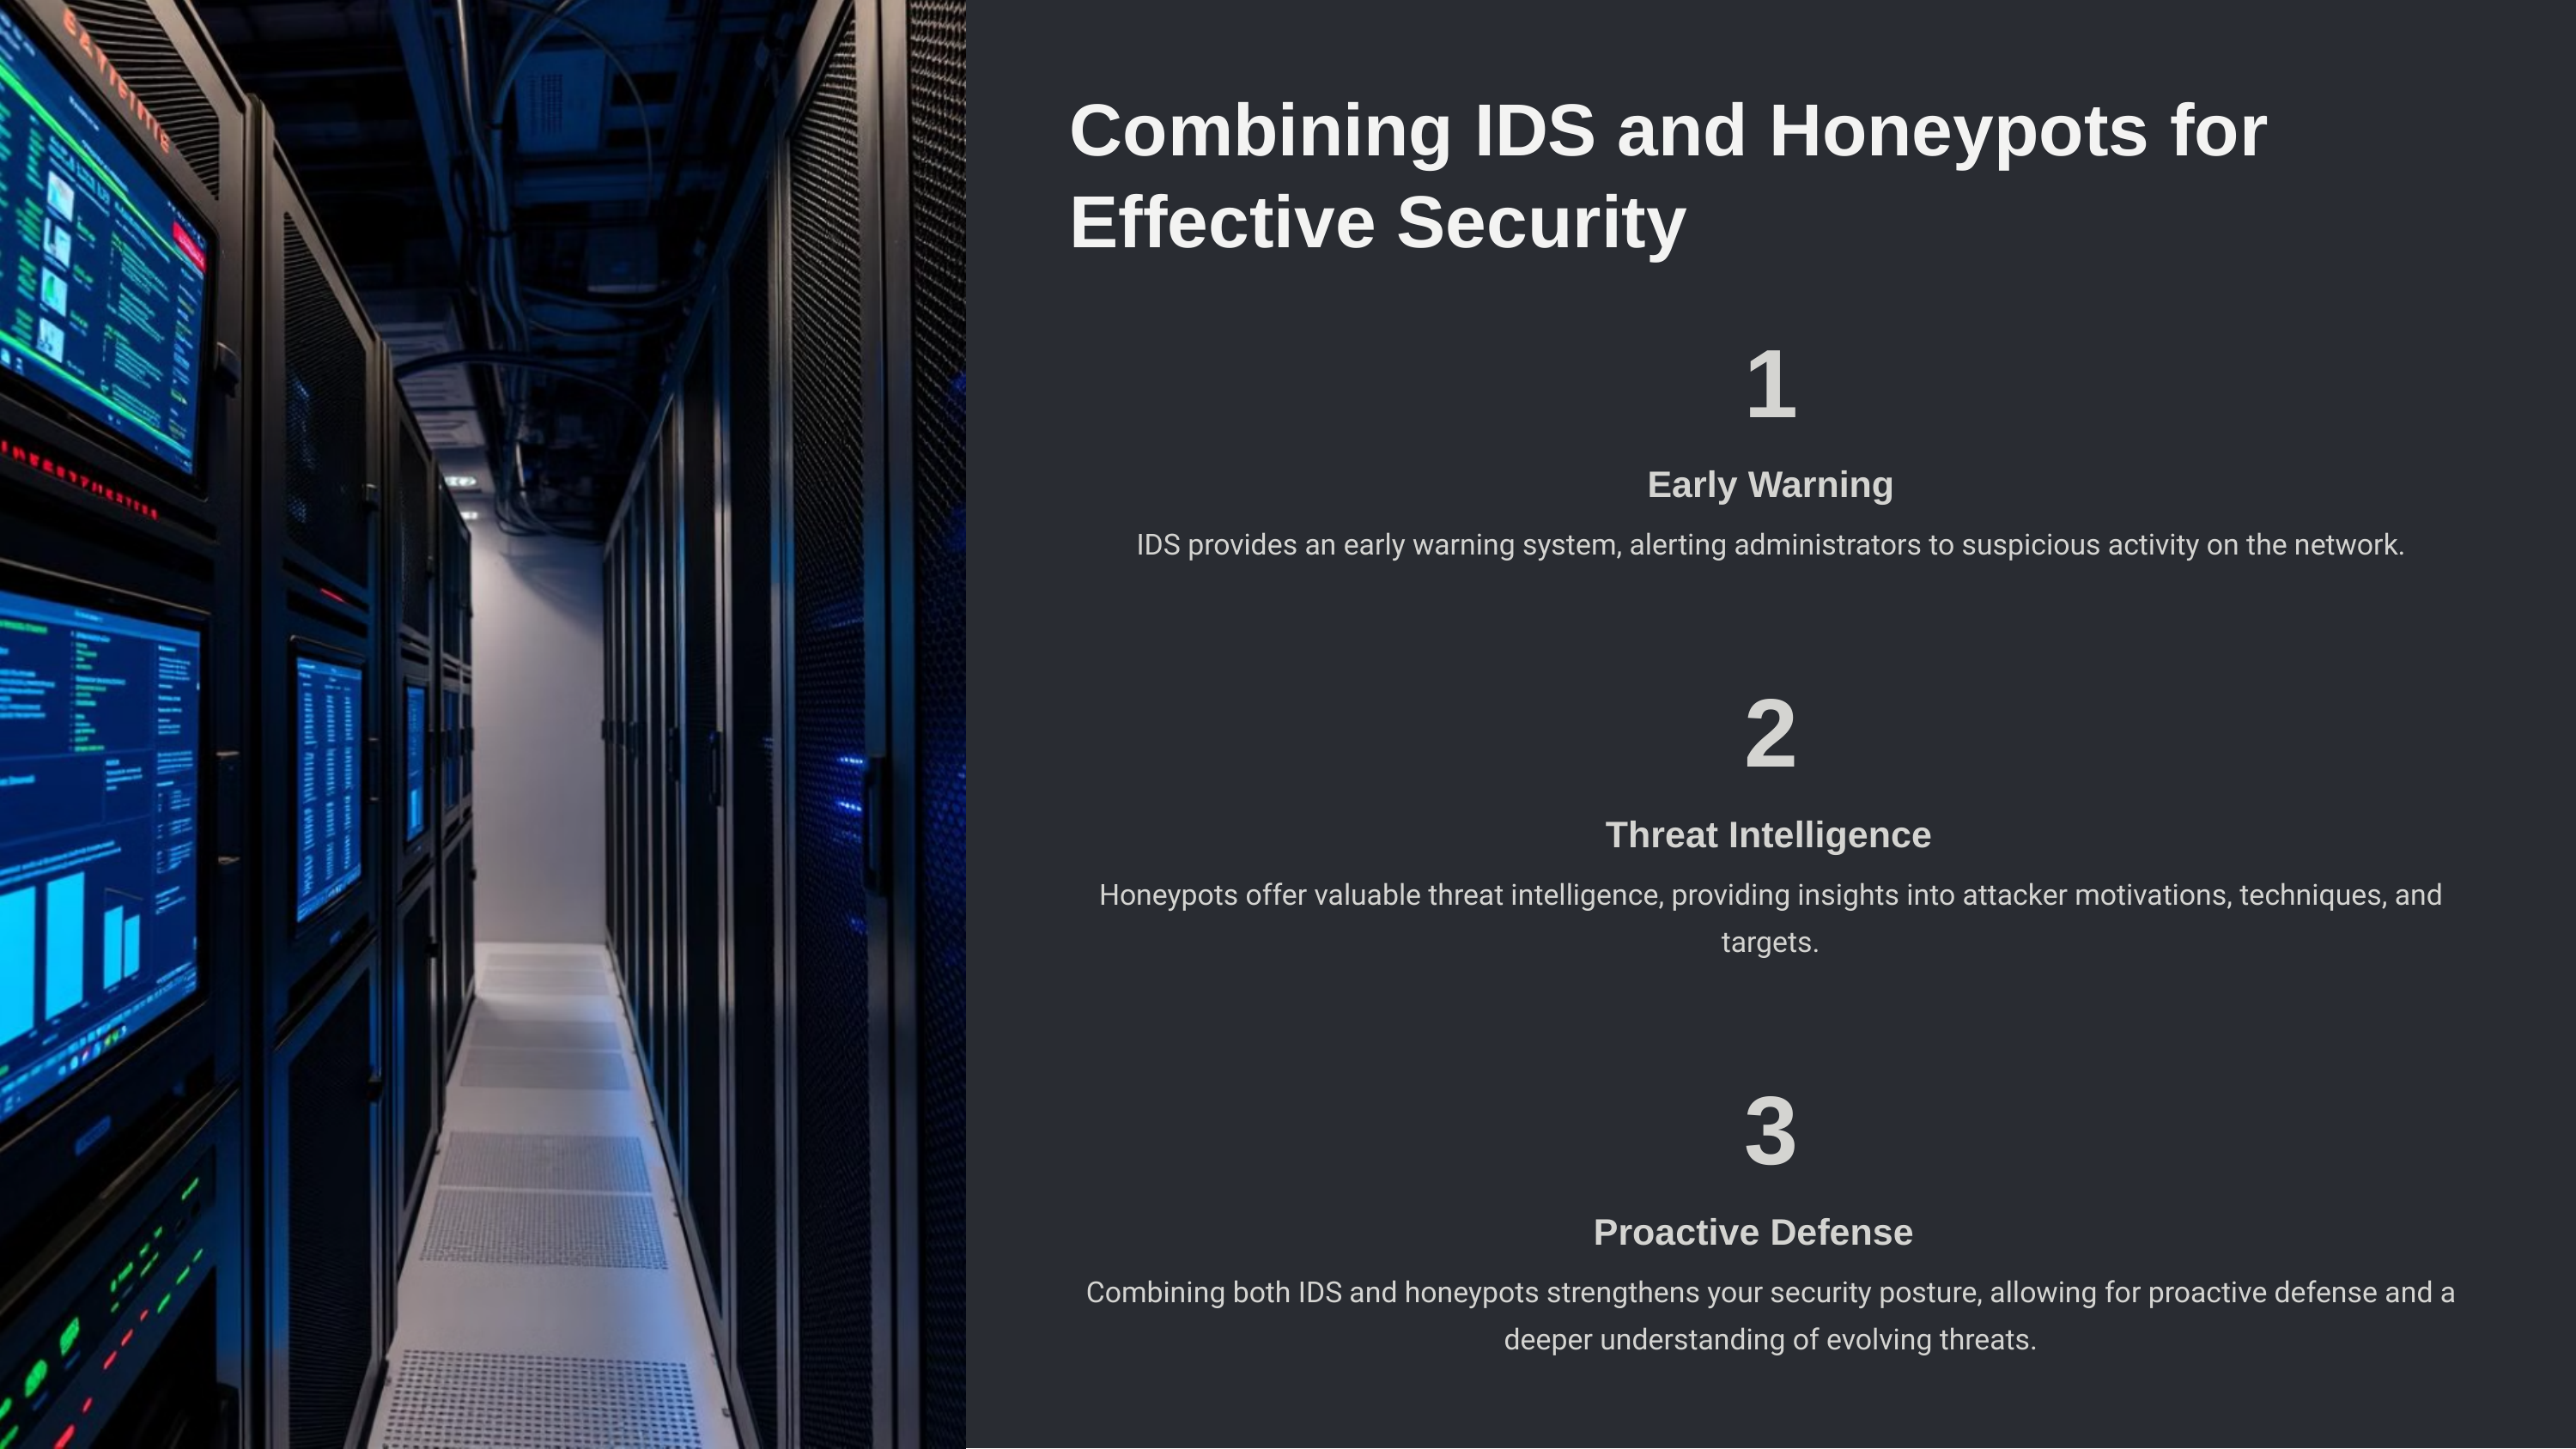

Combining IDS and Honeypots for Effective Security
1
Early Warning
IDS provides an early warning system, alerting administrators to suspicious activity on the network.
2
Threat Intelligence
Honeypots offer valuable threat intelligence, providing insights into attacker motivations, techniques, and targets.
3
Proactive Defense
Combining both IDS and honeypots strengthens your security posture, allowing for proactive defense and a deeper understanding of evolving threats.